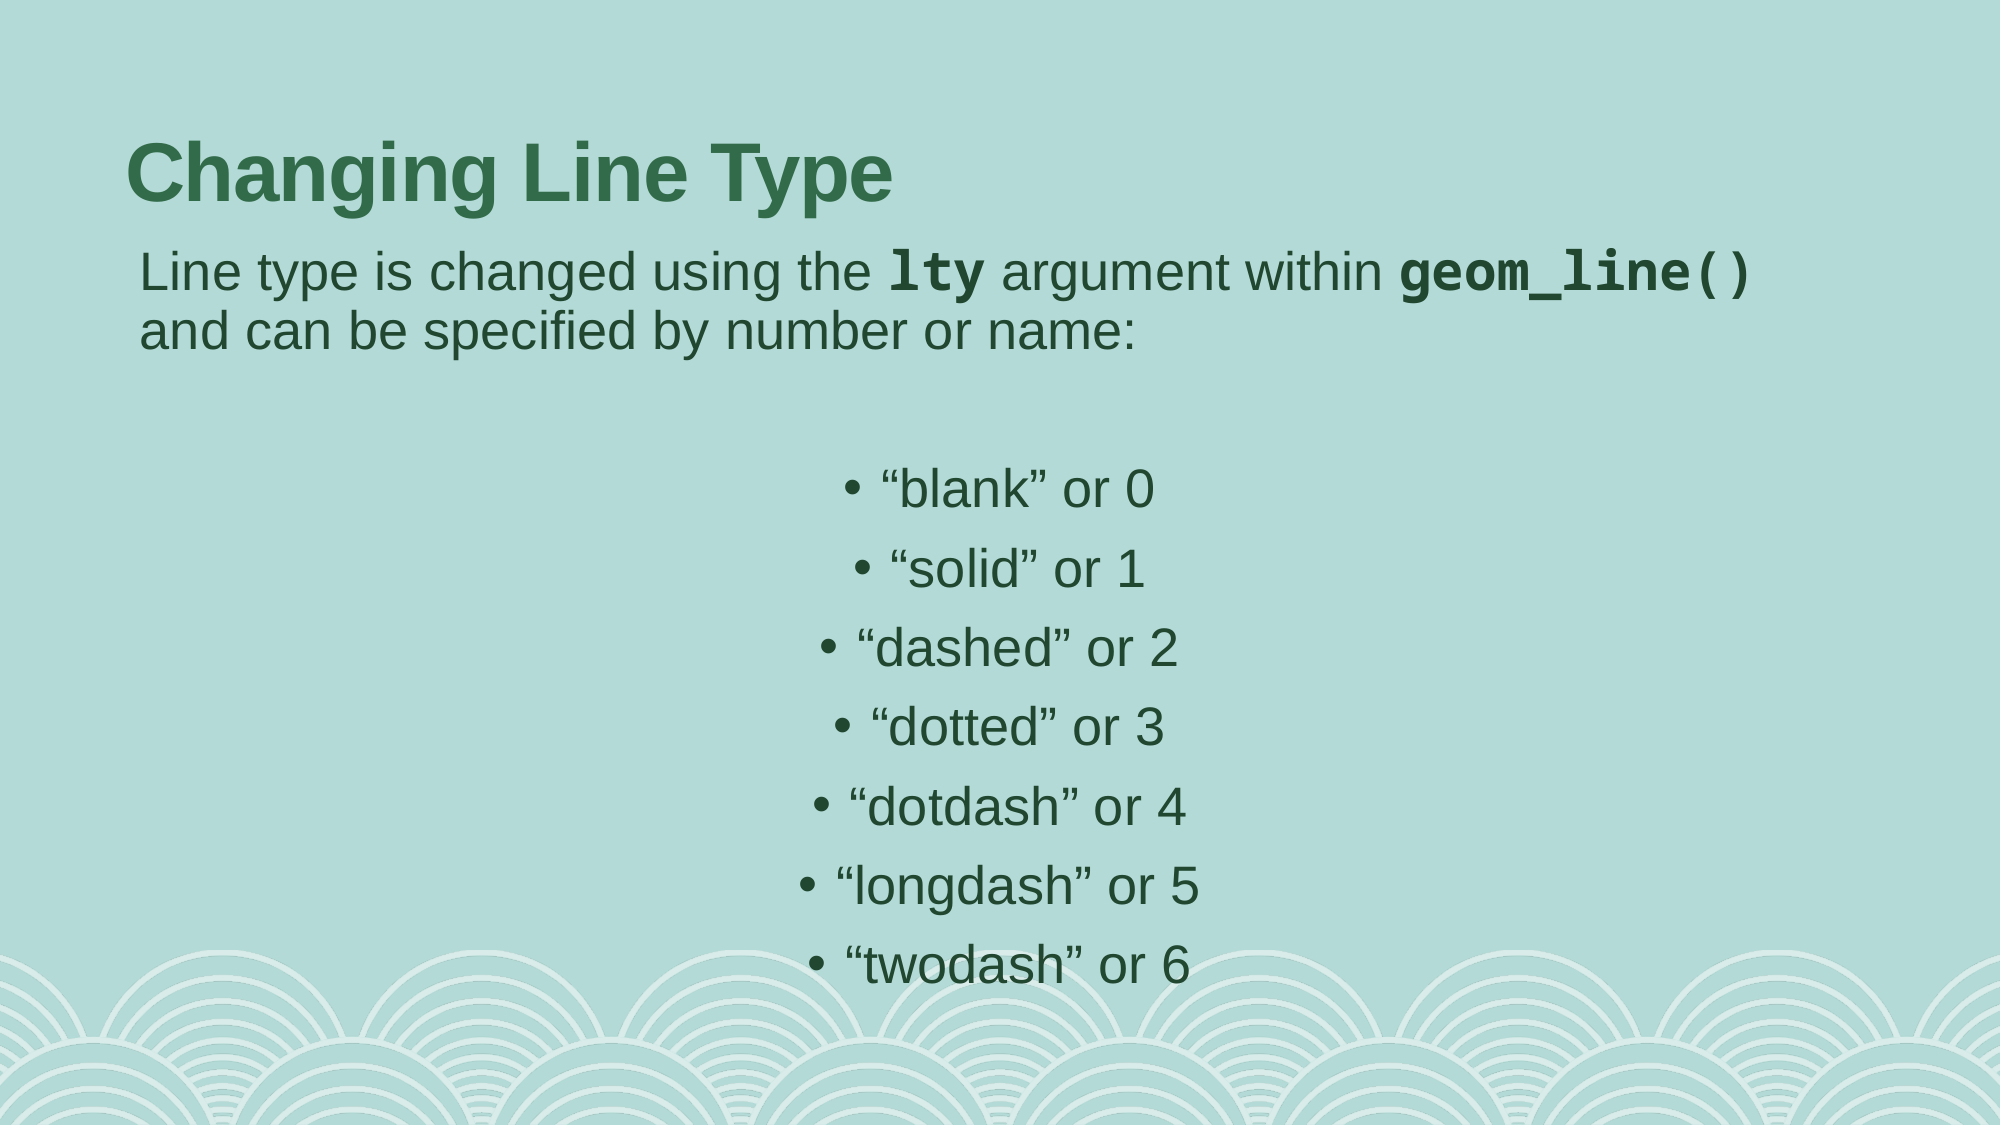

# Changing Line Type
Line type is changed using the lty argument within geom_line() and can be specified by number or name:

“blank” or 0
“solid” or 1
“dashed” or 2
“dotted” or 3
“dotdash” or 4
“longdash” or 5
“twodash” or 6